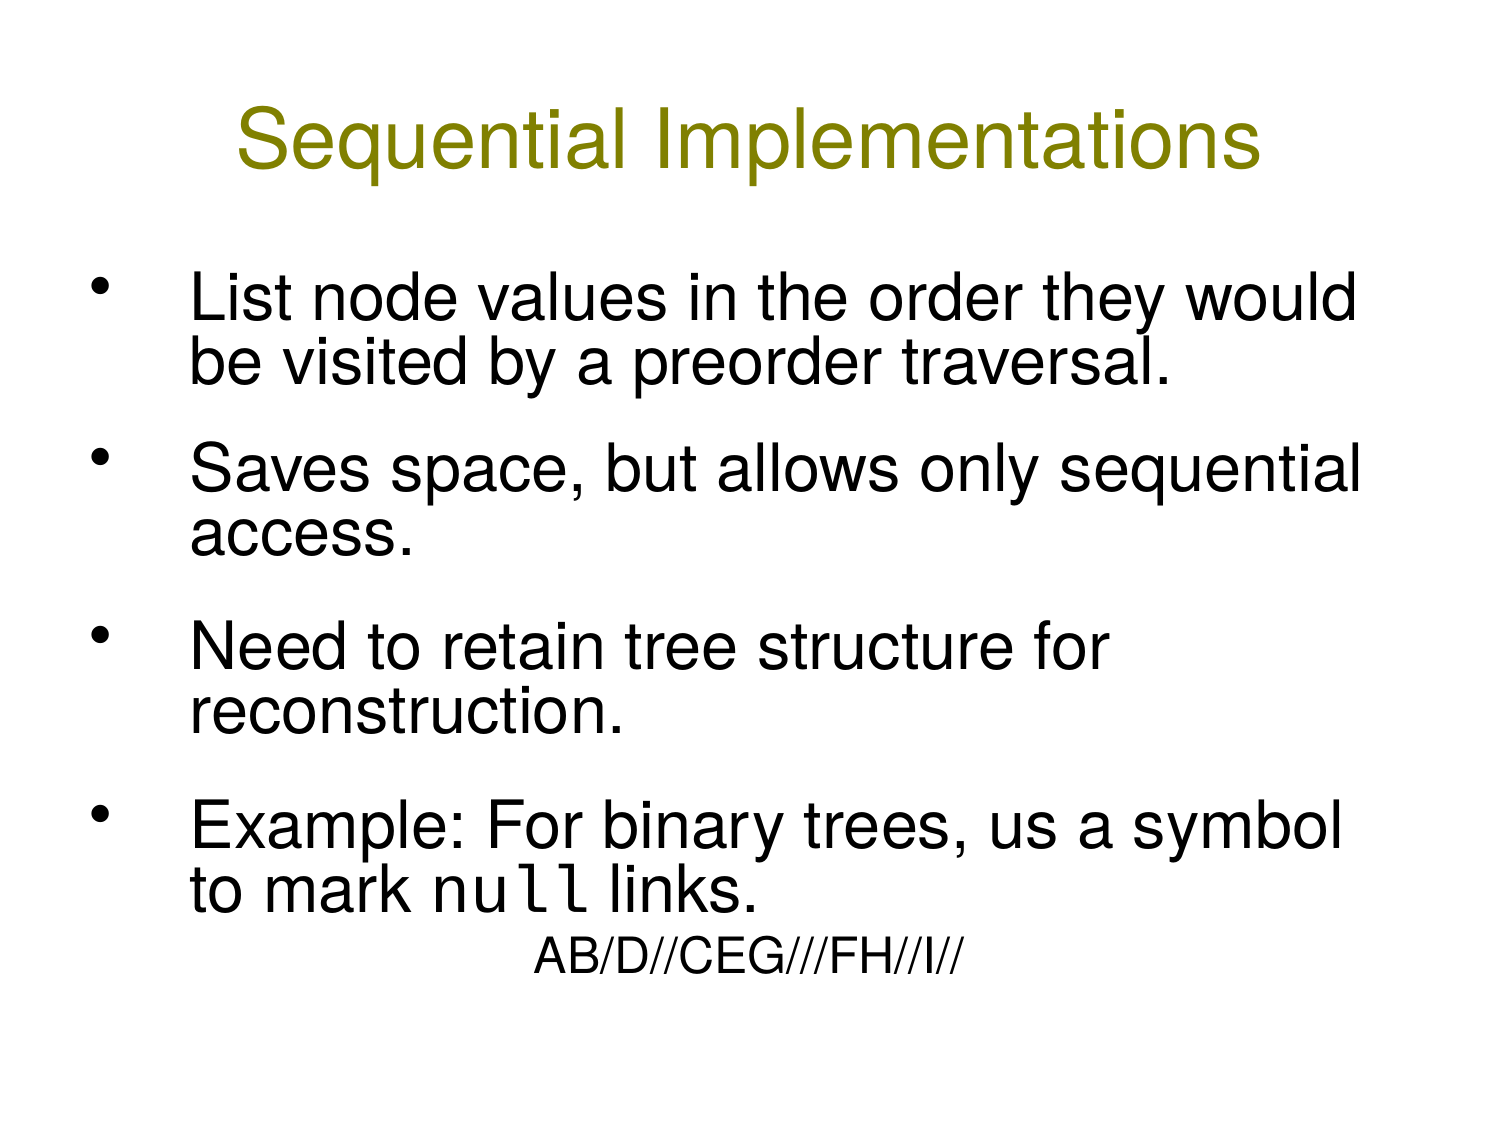

# Sequential Implementations
List node values in the order they would be visited by a preorder traversal.

Saves space, but allows only sequential access.

Need to retain tree structure for reconstruction.

Example: For binary trees, us a symbol to mark null links.
AB/D//CEG///FH//I//